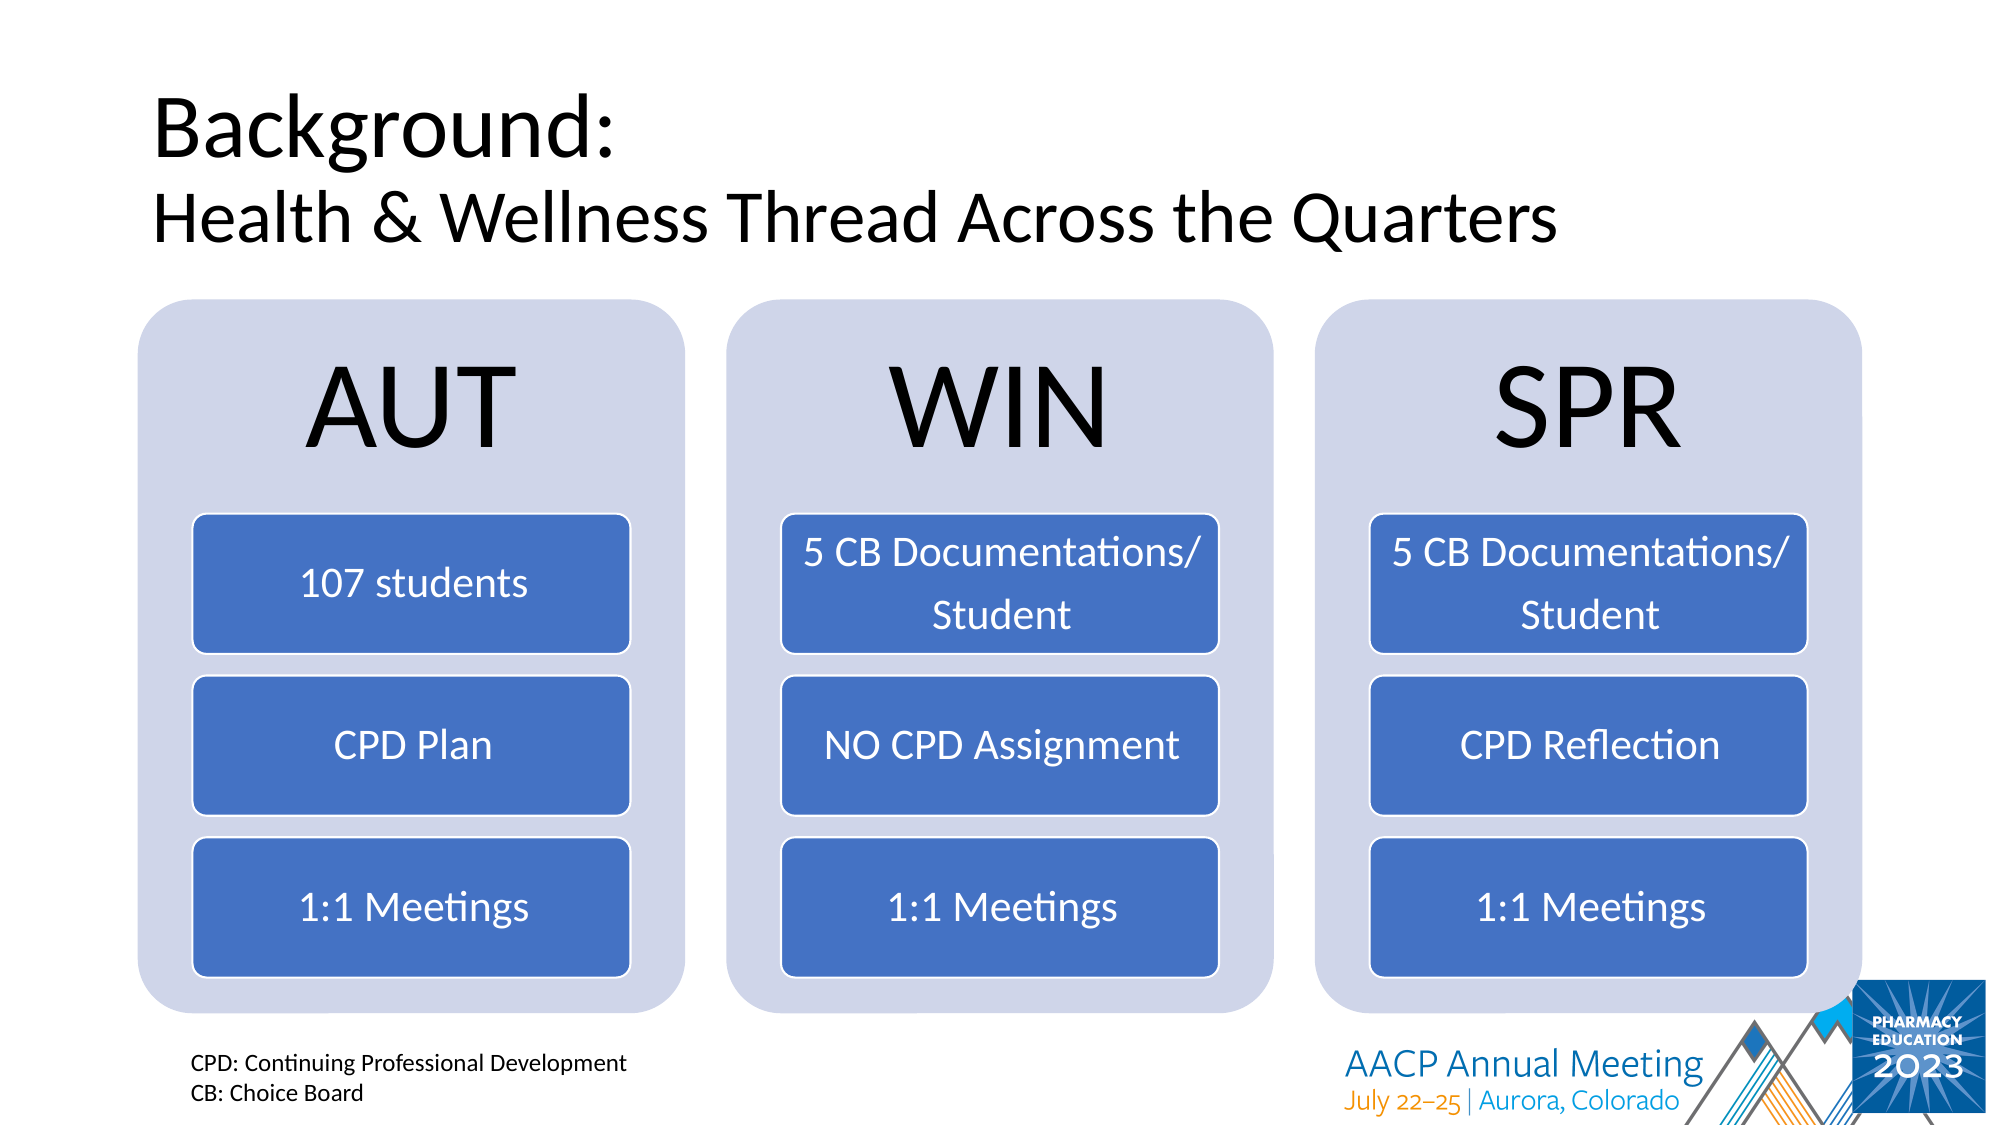

# Background: Health & Wellness Thread Across the Quarters
AUT
107 students
CPD Plan
1:1 Meetings
WIN
5 CB Documentations/
Student
NO CPD Assignment
1:1 Meetings
SPR
5 CB Documentations/
Student
CPD Reflection
1:1 Meetings
CPD: Continuing Professional Development
CB: Choice Board